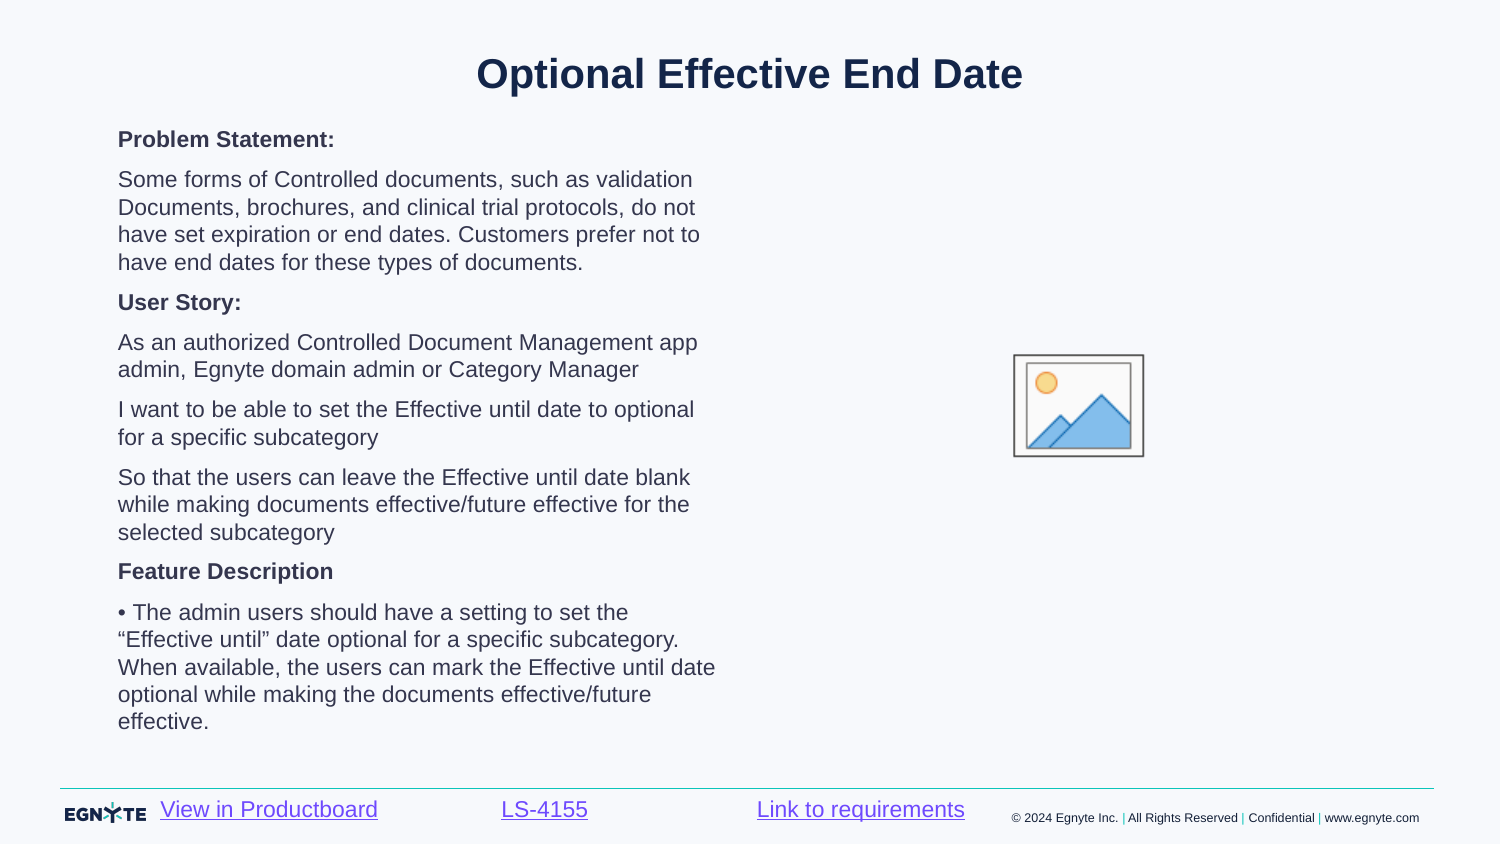

# Optional Effective End Date
Problem Statement:
Some forms of Controlled documents, such as validation Documents, brochures, and clinical trial protocols, do not have set expiration or end dates. Customers prefer not to have end dates for these types of documents.
User Story:
As an authorized Controlled Document Management app admin, Egnyte domain admin or Category Manager
I want to be able to set the Effective until date to optional for a specific subcategory
So that the users can leave the Effective until date blank while making documents effective/future effective for the selected subcategory
Feature Description
• The admin users should have a setting to set the “Effective until” date optional for a specific subcategory. When available, the users can mark the Effective until date optional while making the documents effective/future effective.

Link to requirements
LS-4155
View in Productboard